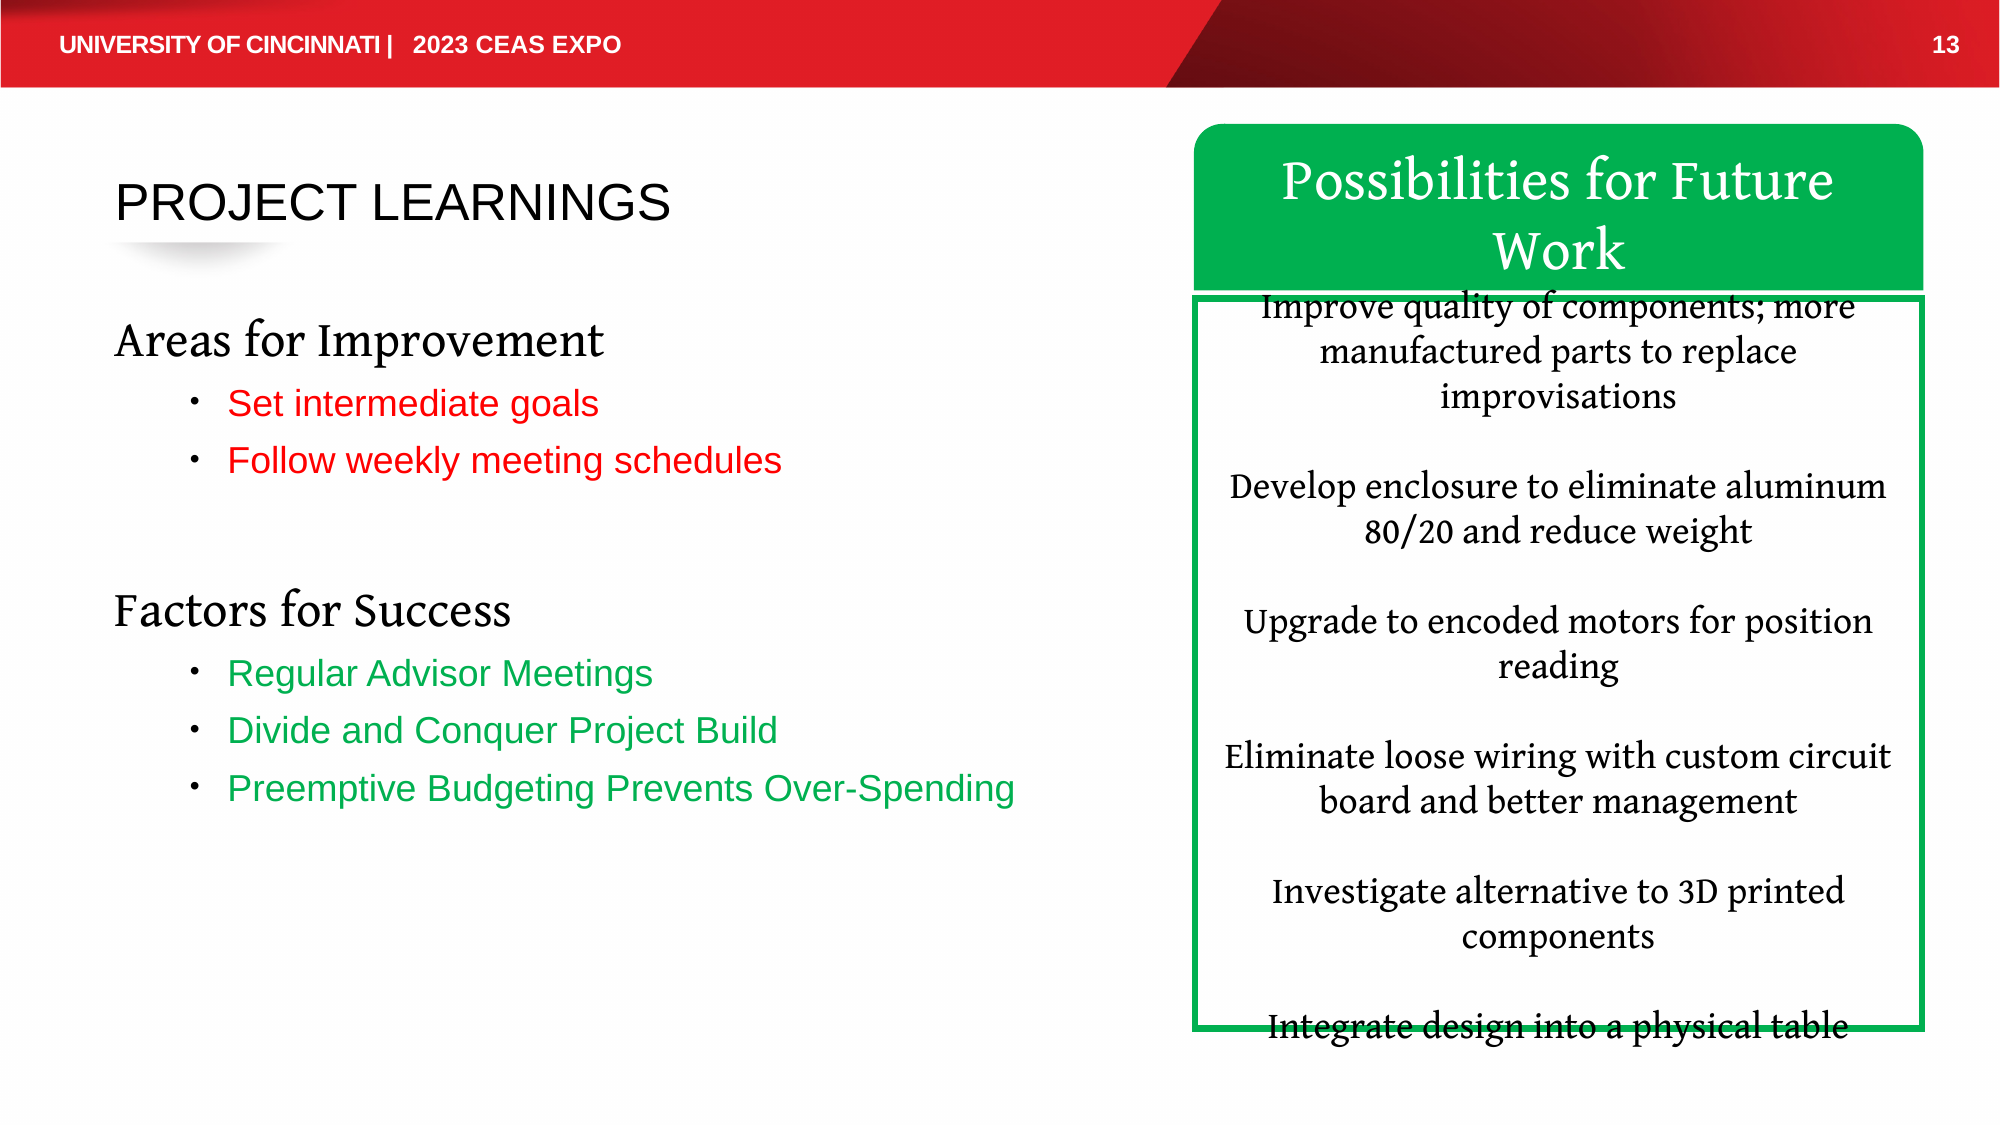

2023 CEAS EXPO
13
# Project Learnings
Possibilities for Future Work
Areas for Improvement
Set intermediate goals
Follow weekly meeting schedules

Factors for Success
Regular Advisor Meetings
Divide and Conquer Project Build
Preemptive Budgeting Prevents Over-Spending
Improve quality of components; more manufactured parts to replace improvisations

Develop enclosure to eliminate aluminum 80/20 and reduce weight

Upgrade to encoded motors for position reading

Eliminate loose wiring with custom circuit board and better management

Investigate alternative to 3D printed components

Integrate design into a physical table